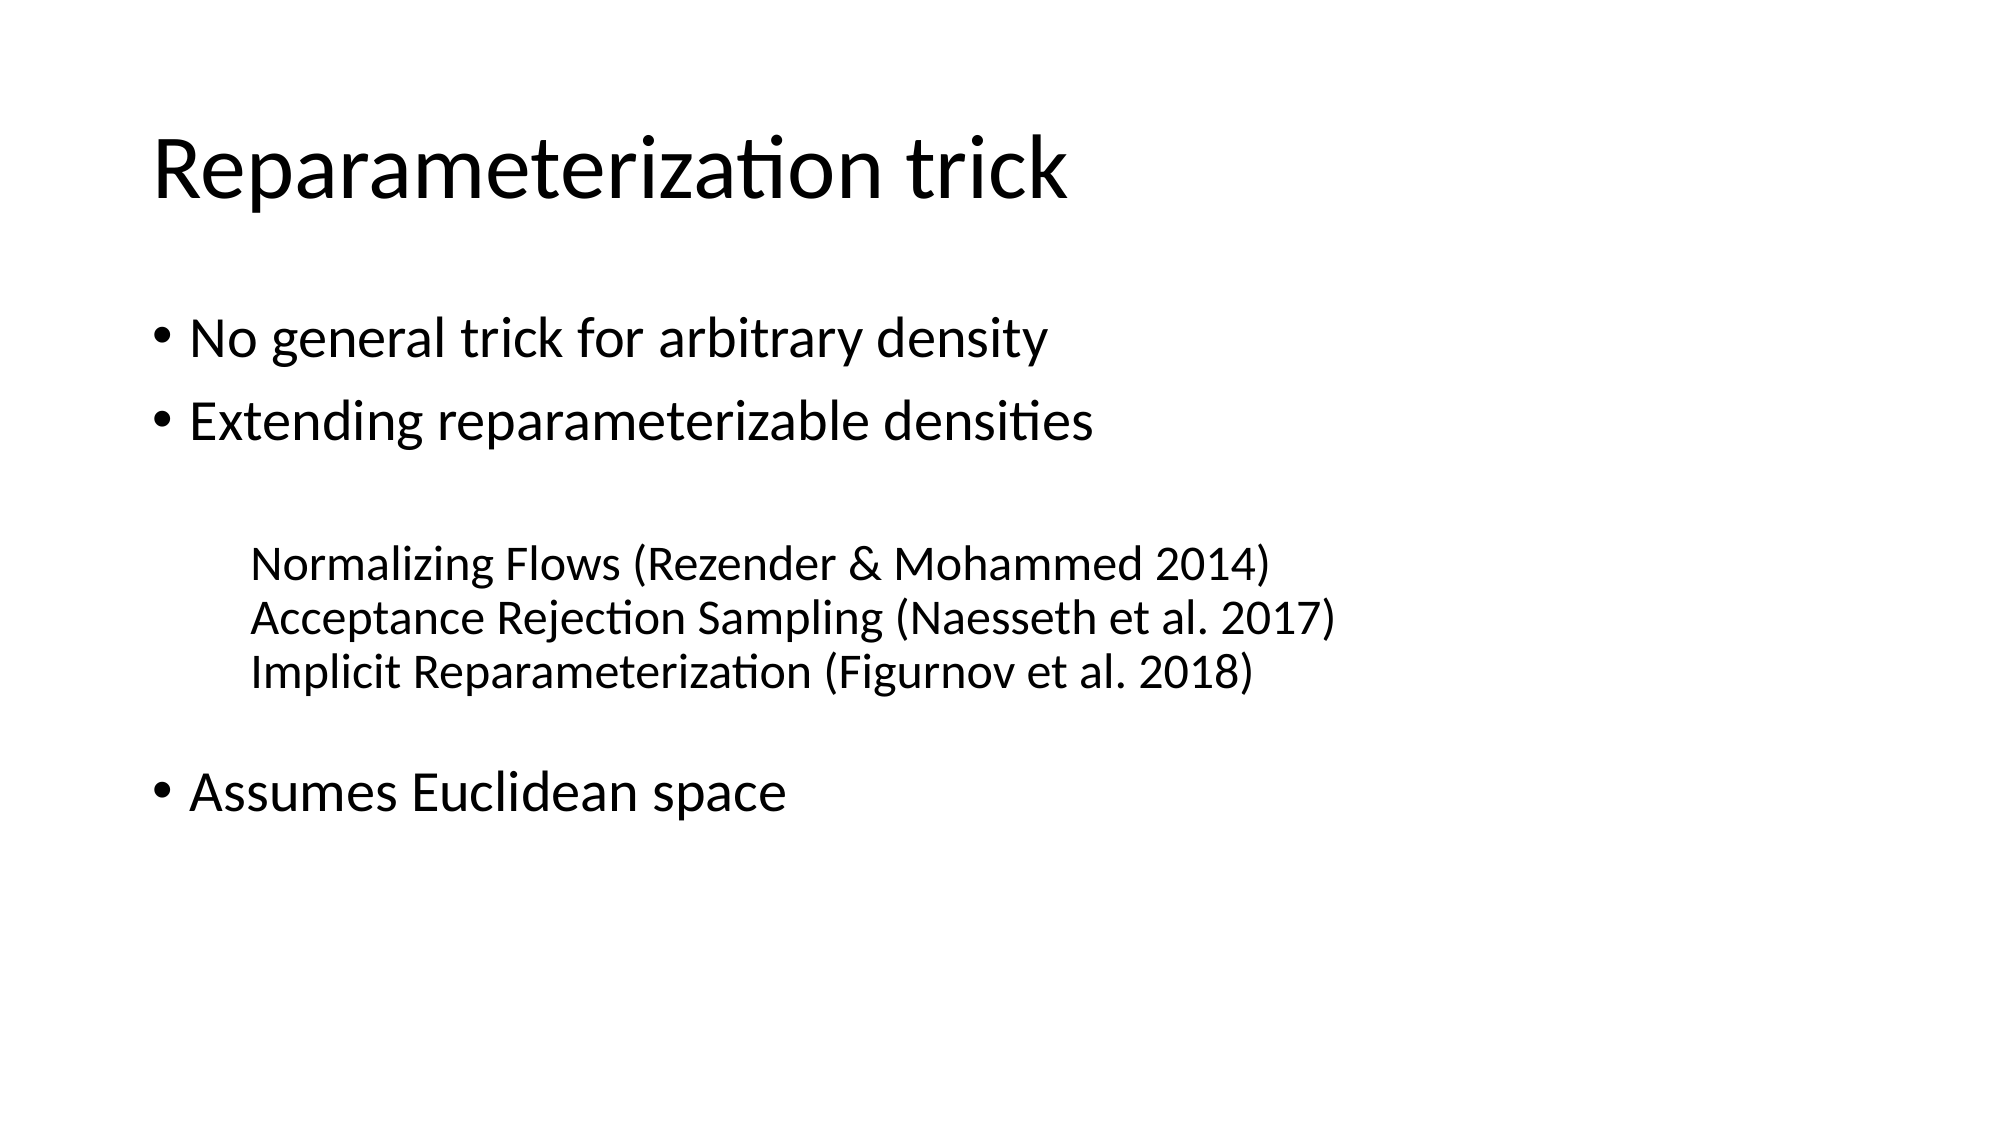

# Reparameterization trick
No general trick for arbitrary density
Extending reparameterizable densities

Normalizing Flows (Rezender & Mohammed 2014)
Acceptance Rejection Sampling (Naesseth et al. 2017)
Implicit Reparameterization (Figurnov et al. 2018)

Assumes Euclidean space